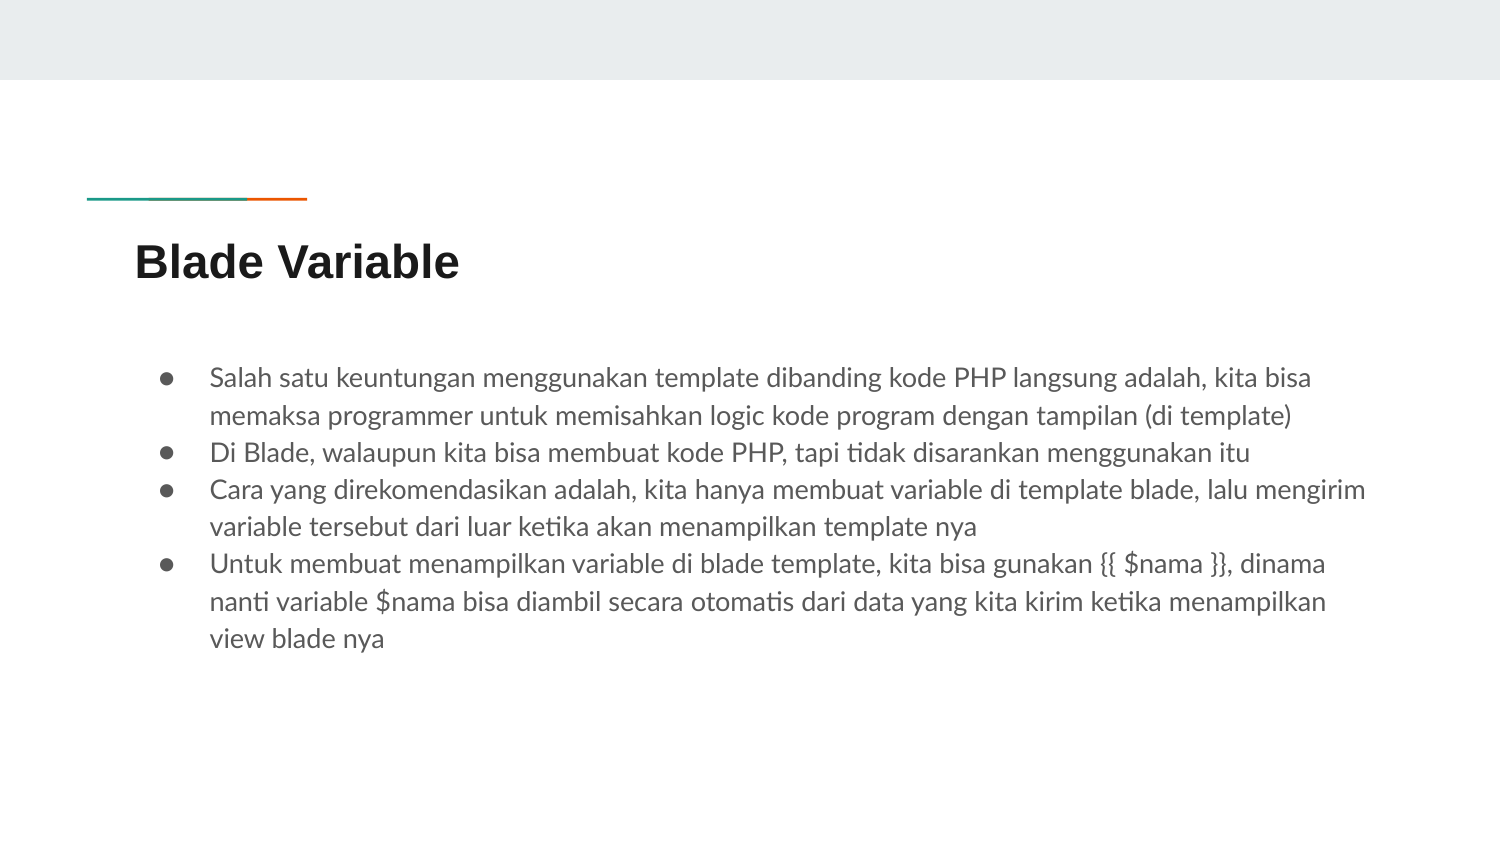

# Blade Variable
Salah satu keuntungan menggunakan template dibanding kode PHP langsung adalah, kita bisa memaksa programmer untuk memisahkan logic kode program dengan tampilan (di template)
Di Blade, walaupun kita bisa membuat kode PHP, tapi tidak disarankan menggunakan itu
Cara yang direkomendasikan adalah, kita hanya membuat variable di template blade, lalu mengirim variable tersebut dari luar ketika akan menampilkan template nya
Untuk membuat menampilkan variable di blade template, kita bisa gunakan {{ $nama }}, dinama nanti variable $nama bisa diambil secara otomatis dari data yang kita kirim ketika menampilkan view blade nya